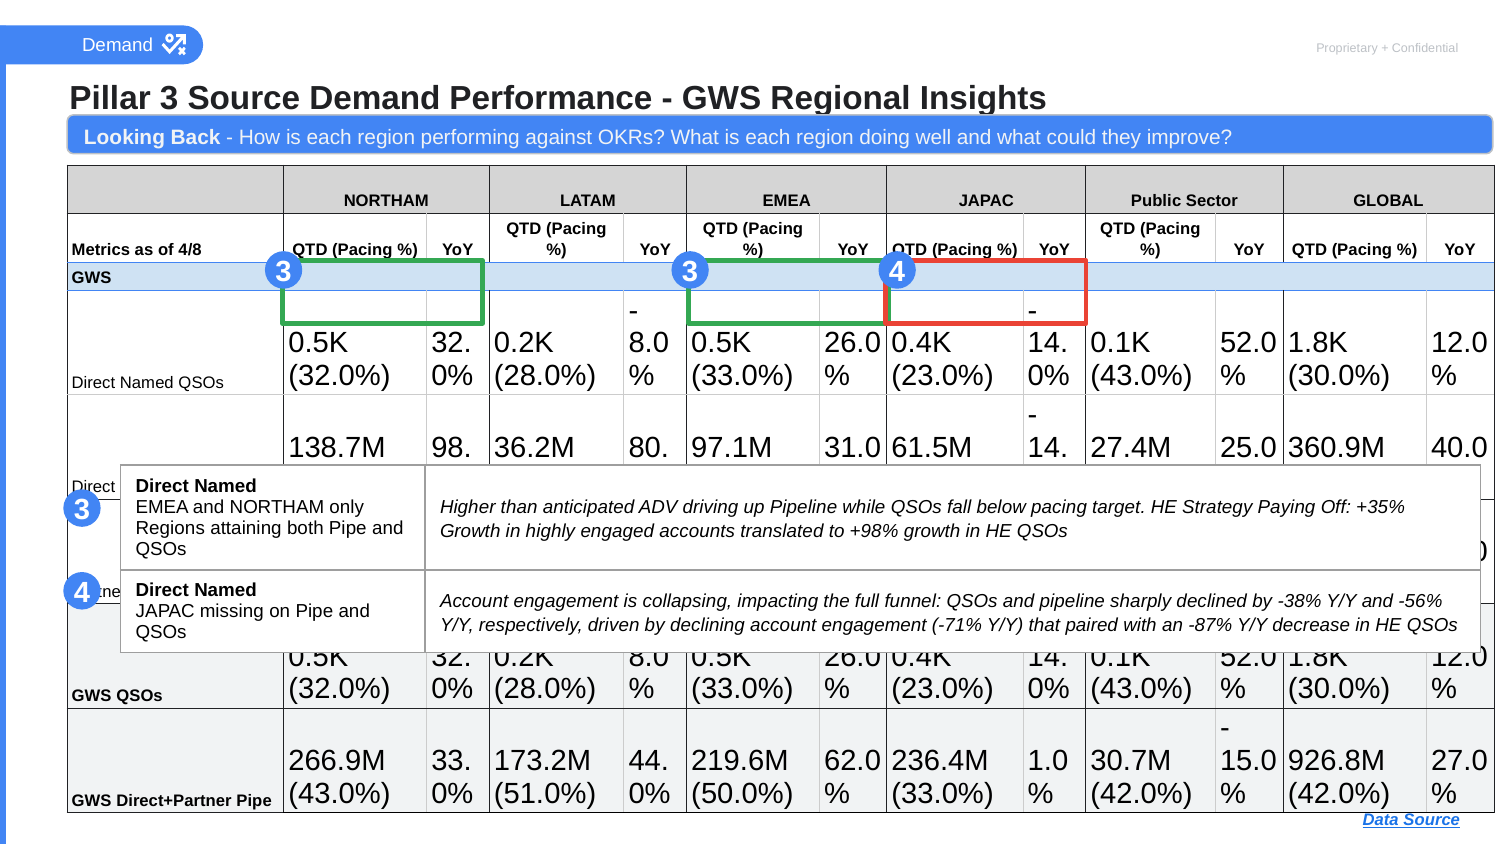

Demand

Pillar 3 Source Demand Performance - GWS Regional Insights
Looking Back - How is each region performing against OKRs? What is each region doing well and what could they improve?
|  | NORTHAM |  | LATAM |  | EMEA |  | JAPAC |  | Public Sector |  | GLOBAL |  |
| --- | --- | --- | --- | --- | --- | --- | --- | --- | --- | --- | --- | --- |
| Metrics as of 4/8 | QTD (Pacing %) | YoY | QTD (Pacing %) | YoY | QTD (Pacing %) | YoY | QTD (Pacing %) | YoY | QTD (Pacing%) | YoY | QTD (Pacing %) | YoY |
| GWS |  |  |  |  |  |  |  |  |  |  |  |  |
| Direct Named QSOs | 0.5K (32.0%) | 32.0% | 0.2K (28.0%) | -8.0% | 0.5K (33.0%) | 26.0% | 0.4K (23.0%) | -14.0% | 0.1K (43.0%) | 52.0% | 1.8K (30.0%) | 12.0% |
| Direct Named Pipeline | 138.7M (51.0%) | 98.0% | 36.2M (41.0%) | 80.0% | 97.1M (36.0%) | 31.0% | 61.5M (21.0%) | -14.0% | 27.4M (52.0%) | 25.0% | 360.9M (37.0%) | 40.0% |
| Partner Pipeline | 128.2M (37.0%) | -2.0% | 137.0M (55.0%) | 37.0% | 122.4M (71.0%) | 100.0% | 174.9M (42.0%) | 7.0% | 3.3M (17.0%) | -77.0% | 565.9M (47.0%) | 21.0% |
| GWS QSOs | 0.5K (32.0%) | 32.0% | 0.2K (28.0%) | -8.0% | 0.5K (33.0%) | 26.0% | 0.4K (23.0%) | -14.0% | 0.1K (43.0%) | 52.0% | 1.8K (30.0%) | 12.0% |
| GWS Direct+Partner Pipe | 266.9M (43.0%) | 33.0% | 173.2M (51.0%) | 44.0% | 219.6M (50.0%) | 62.0% | 236.4M (33.0%) | 1.0% | 30.7M (42.0%) | -15.0% | 926.8M (42.0%) | 27.0% |
3
3
4

| Direct Named EMEA and NORTHAM only Regions attaining both Pipe and QSOs | Higher than anticipated ADV driving up Pipeline while QSOs fall below pacing target. HE Strategy Paying Off: +35% Growth in highly engaged accounts translated to +98% growth in HE QSOs |
| --- | --- |
| Direct Named JAPAC missing on Pipe and QSOs | Account engagement is collapsing, impacting the full funnel: QSOs and pipeline sharply declined by -38% Y/Y and -56% Y/Y, respectively, driven by declining account engagement (-71% Y/Y) that paired with an -87% Y/Y decrease in HE QSOs |
3
4
Data Source